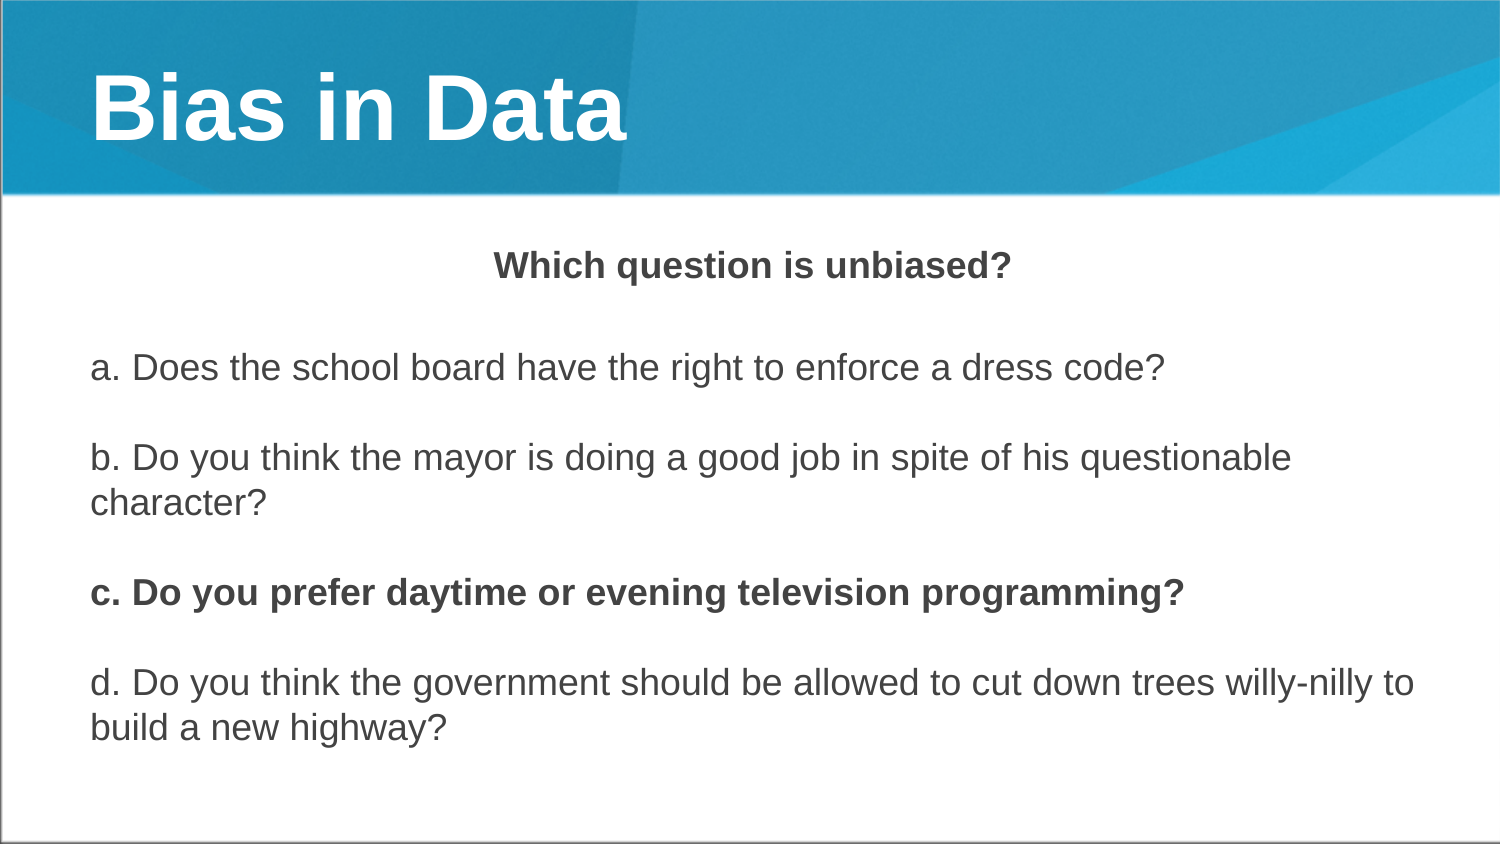

# Bias in Data
Which question is unbiased?
a. Does the school board have the right to enforce a dress code?
b. Do you think the mayor is doing a good job in spite of his questionable character?
c. Do you prefer daytime or evening television programming?
d. Do you think the government should be allowed to cut down trees willy-nilly to build a new highway?